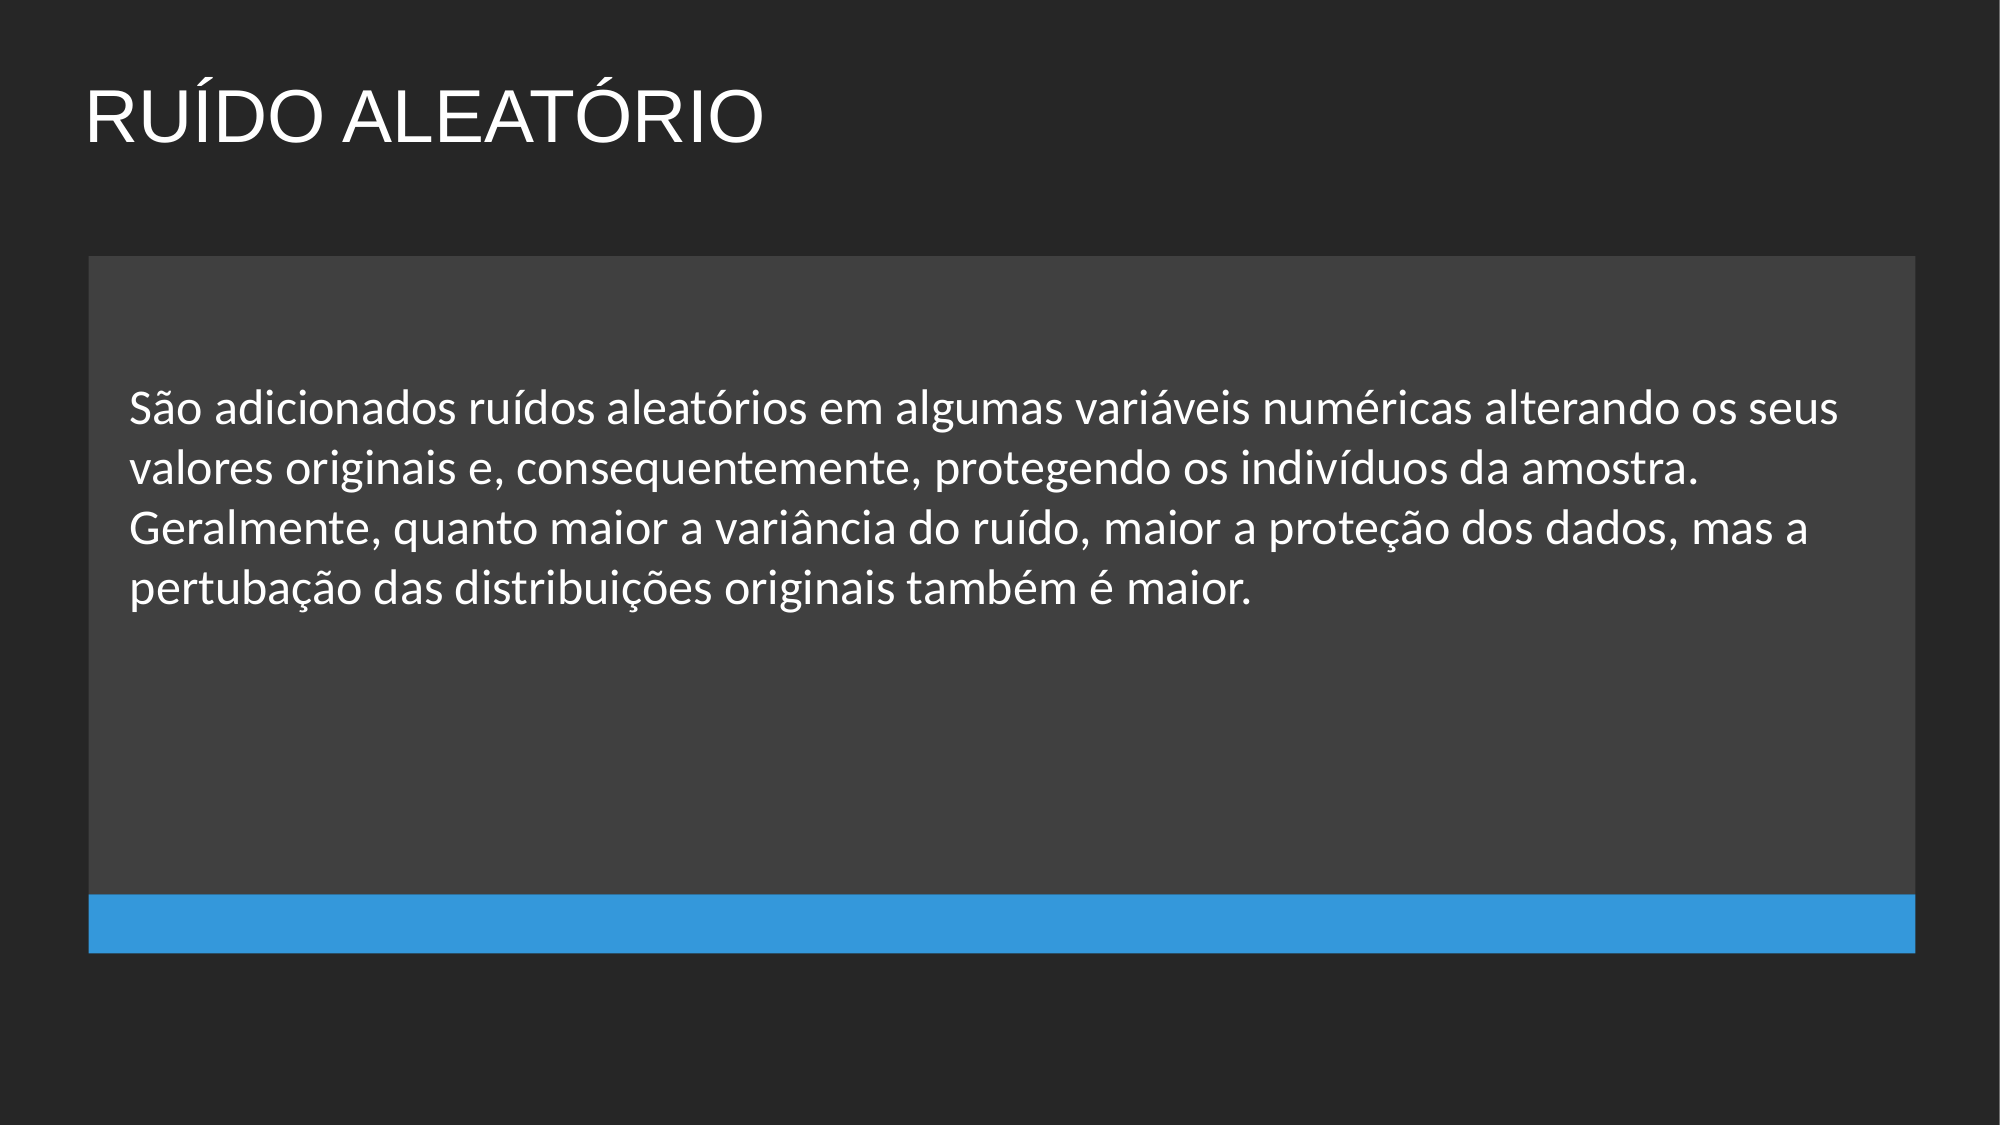

# RUÍDO ALEATÓRIO

São adicionados ruídos aleatórios em algumas variáveis numéricas alterando os seus valores originais e, consequentemente, protegendo os indivíduos da amostra. Geralmente, quanto maior a variância do ruído, maior a proteção dos dados, mas a pertubação das distribuições originais também é maior.